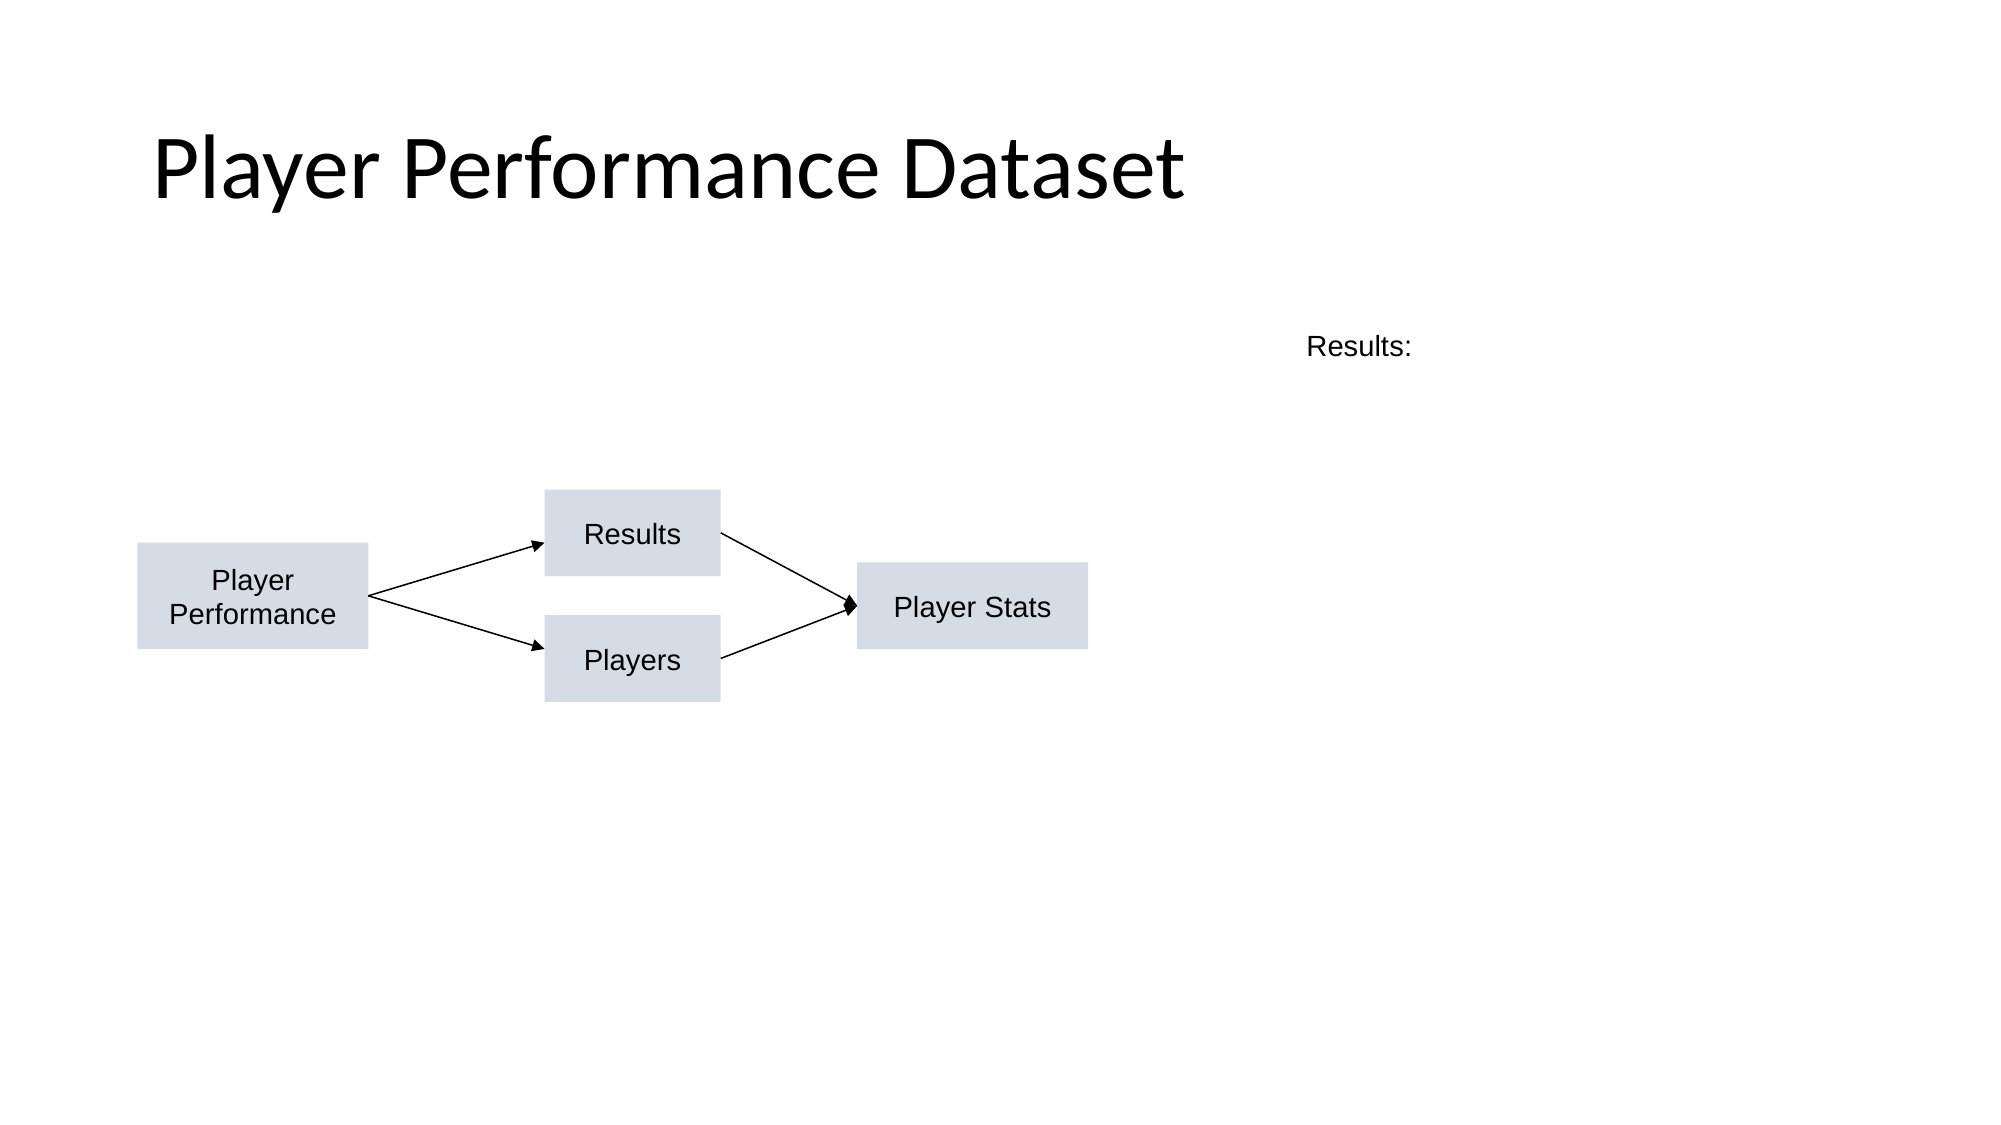

# Player Performance Dataset
Results:
Results
Player Performance
Player Stats
Players